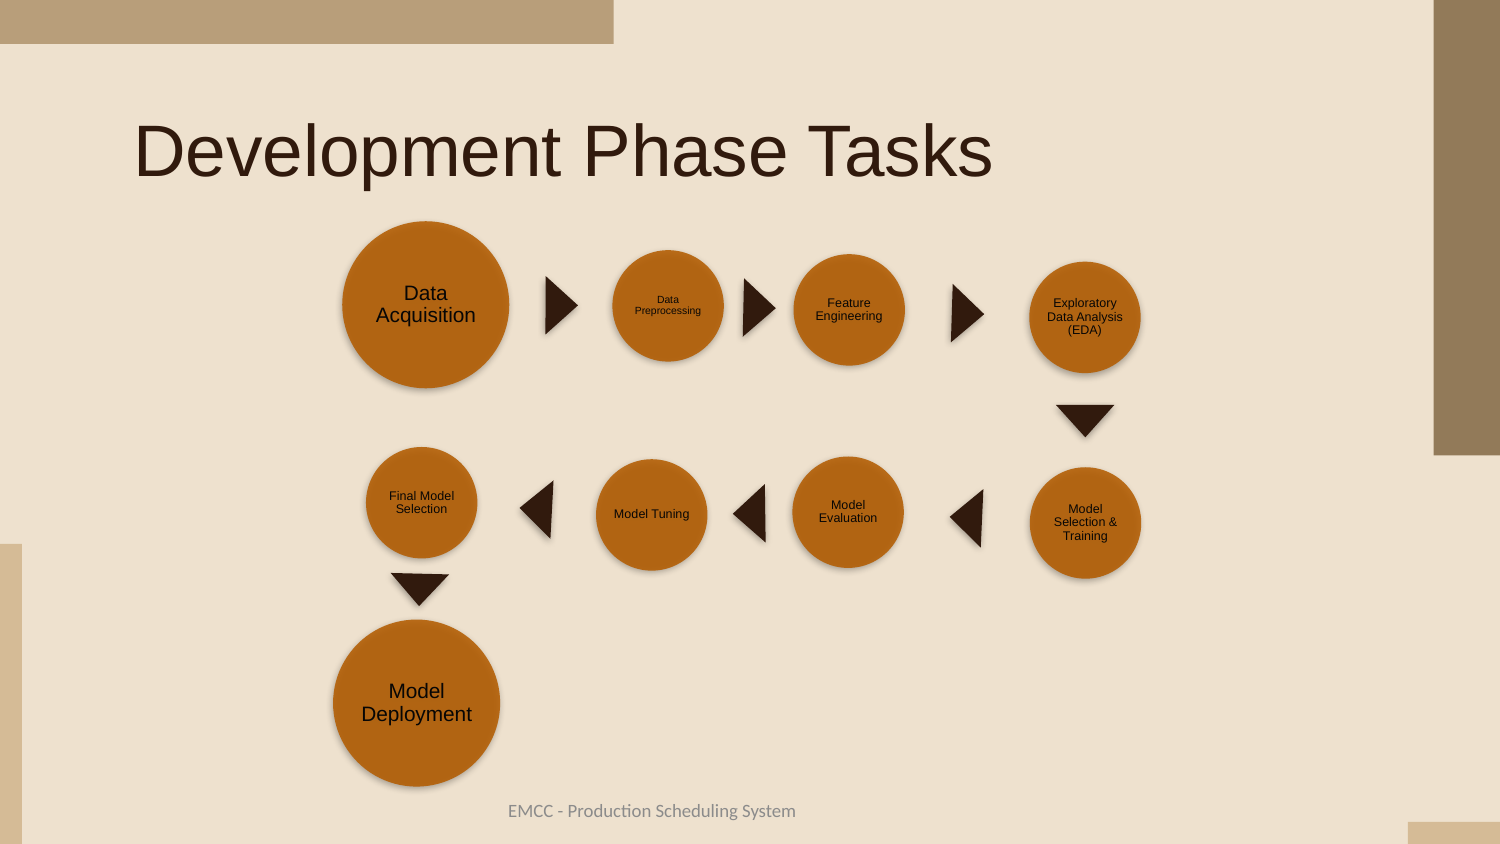

# Development Phase Tasks
Data Acquisition
Data Preprocessing
Feature Engineering
Exploratory Data Analysis (EDA)
Model Selection & Training
Model Evaluation
Model Tuning
Final Model Selection
Model Deployment
EMCC - Production Scheduling System